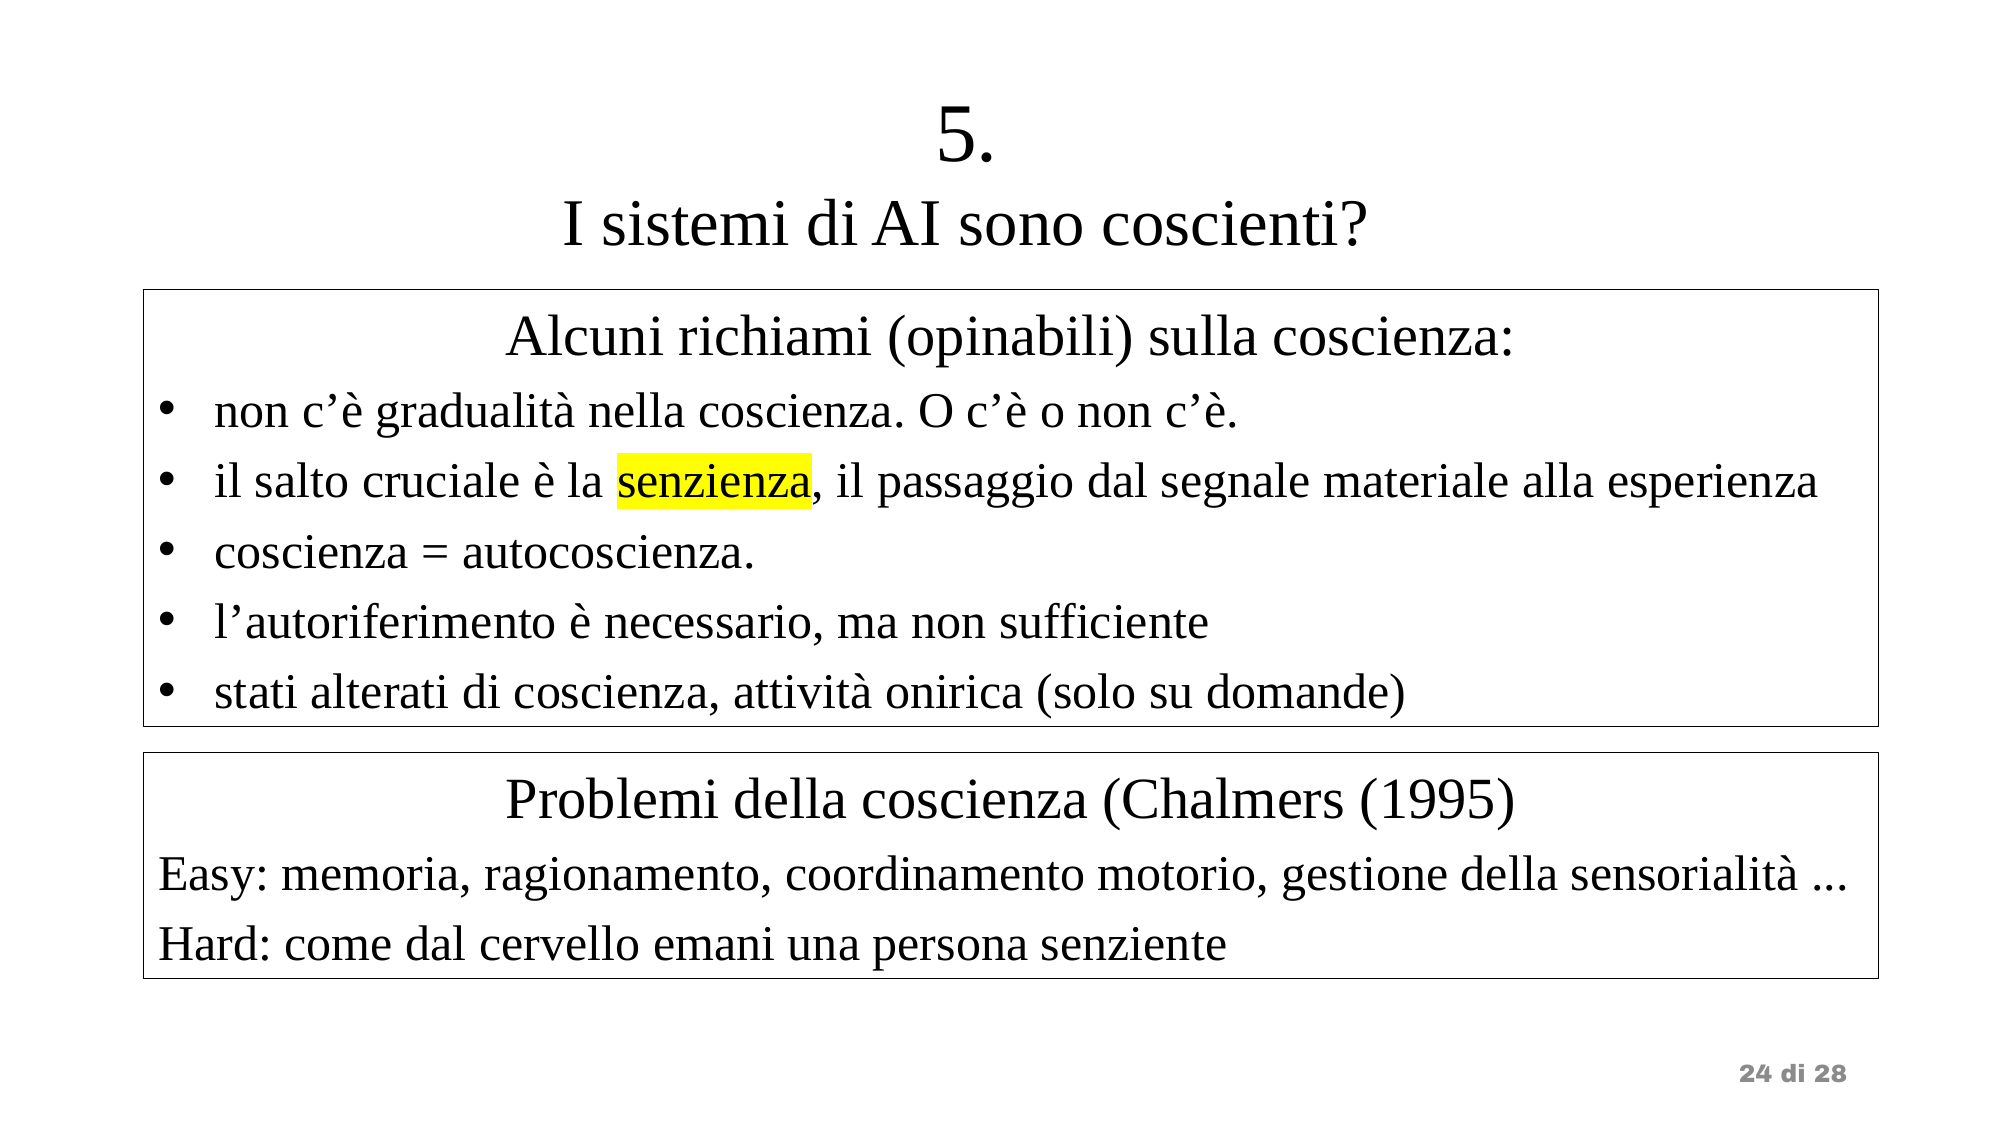

5.
I sistemi di AI sono coscienti?
Alcuni richiami (opinabili) sulla coscienza:
non c’è gradualità nella coscienza. O c’è o non c’è.
il salto cruciale è la senzienza, il passaggio dal segnale materiale alla esperienza
coscienza = autocoscienza.
l’autoriferimento è necessario, ma non sufficiente
stati alterati di coscienza, attività onirica (solo su domande)
Problemi della coscienza (Chalmers (1995)
Easy: memoria, ragionamento, coordinamento motorio, gestione della sensorialità ...
Hard: come dal cervello emani una persona senziente

24 di 28